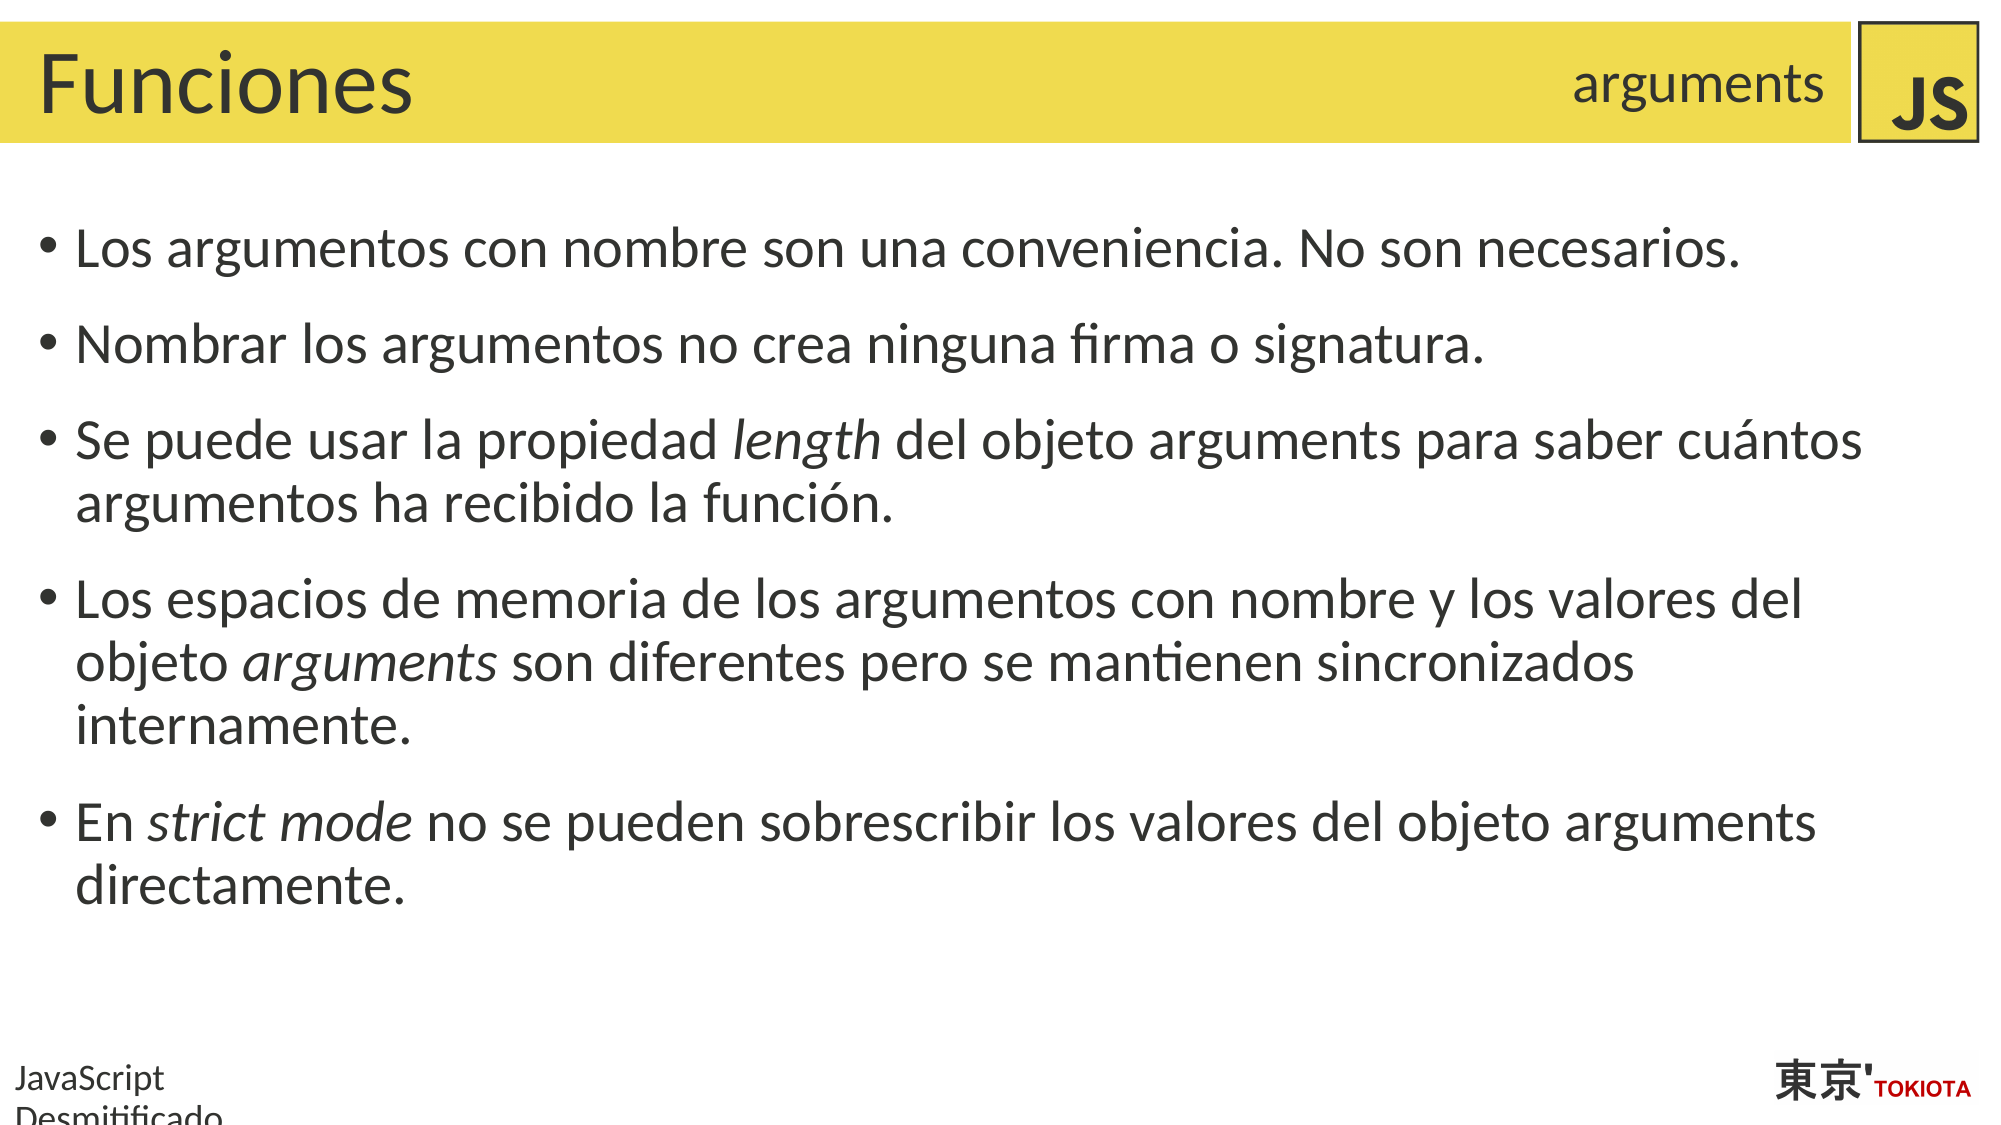

# Funciones
arguments
Los argumentos con nombre son una conveniencia. No son necesarios.
Nombrar los argumentos no crea ninguna firma o signatura.
Se puede usar la propiedad length del objeto arguments para saber cuántos argumentos ha recibido la función.
Los espacios de memoria de los argumentos con nombre y los valores del objeto arguments son diferentes pero se mantienen sincronizados internamente.
En strict mode no se pueden sobrescribir los valores del objeto arguments directamente.